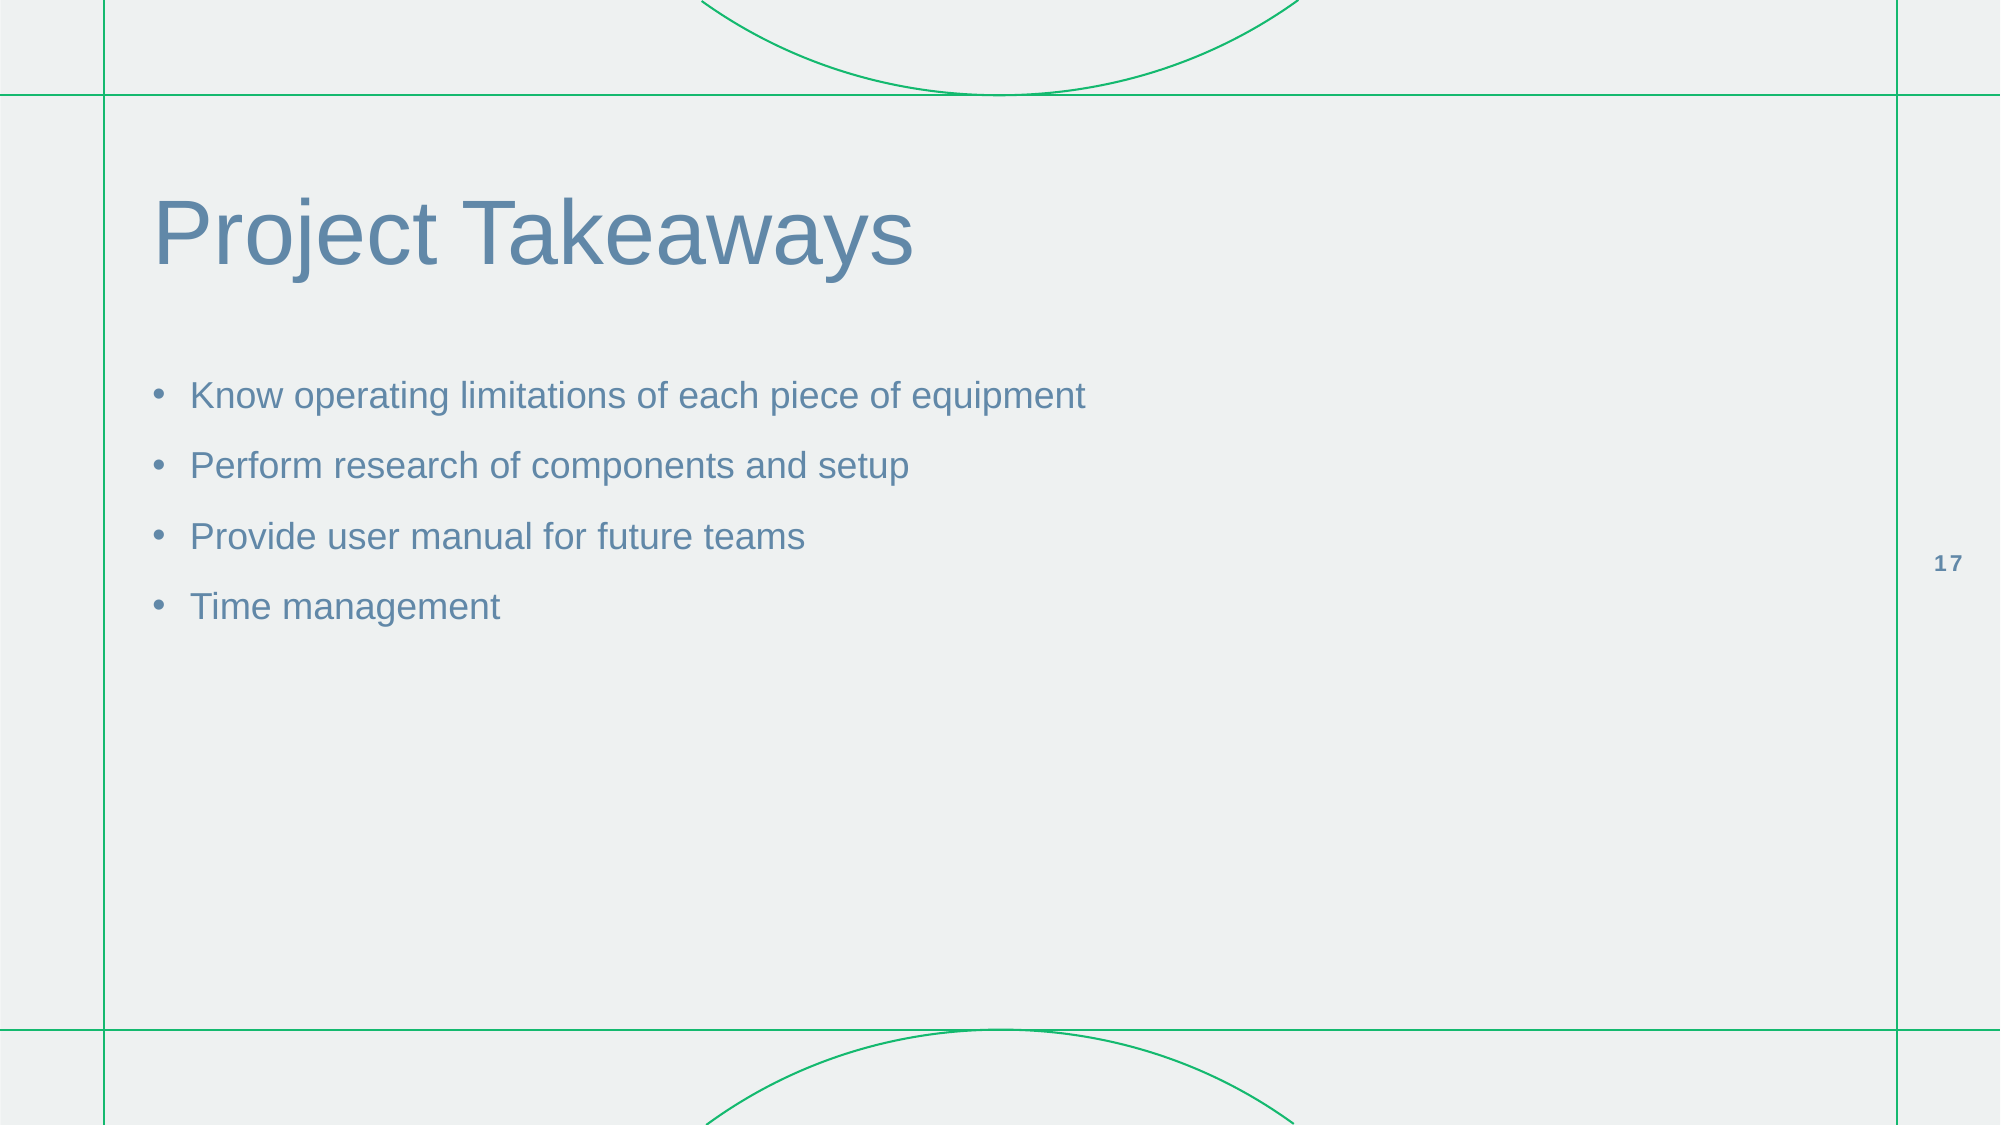

# Project Takeaways
Know operating limitations of each piece of equipment
Perform research of components and setup
Provide user manual for future teams
Time management

17